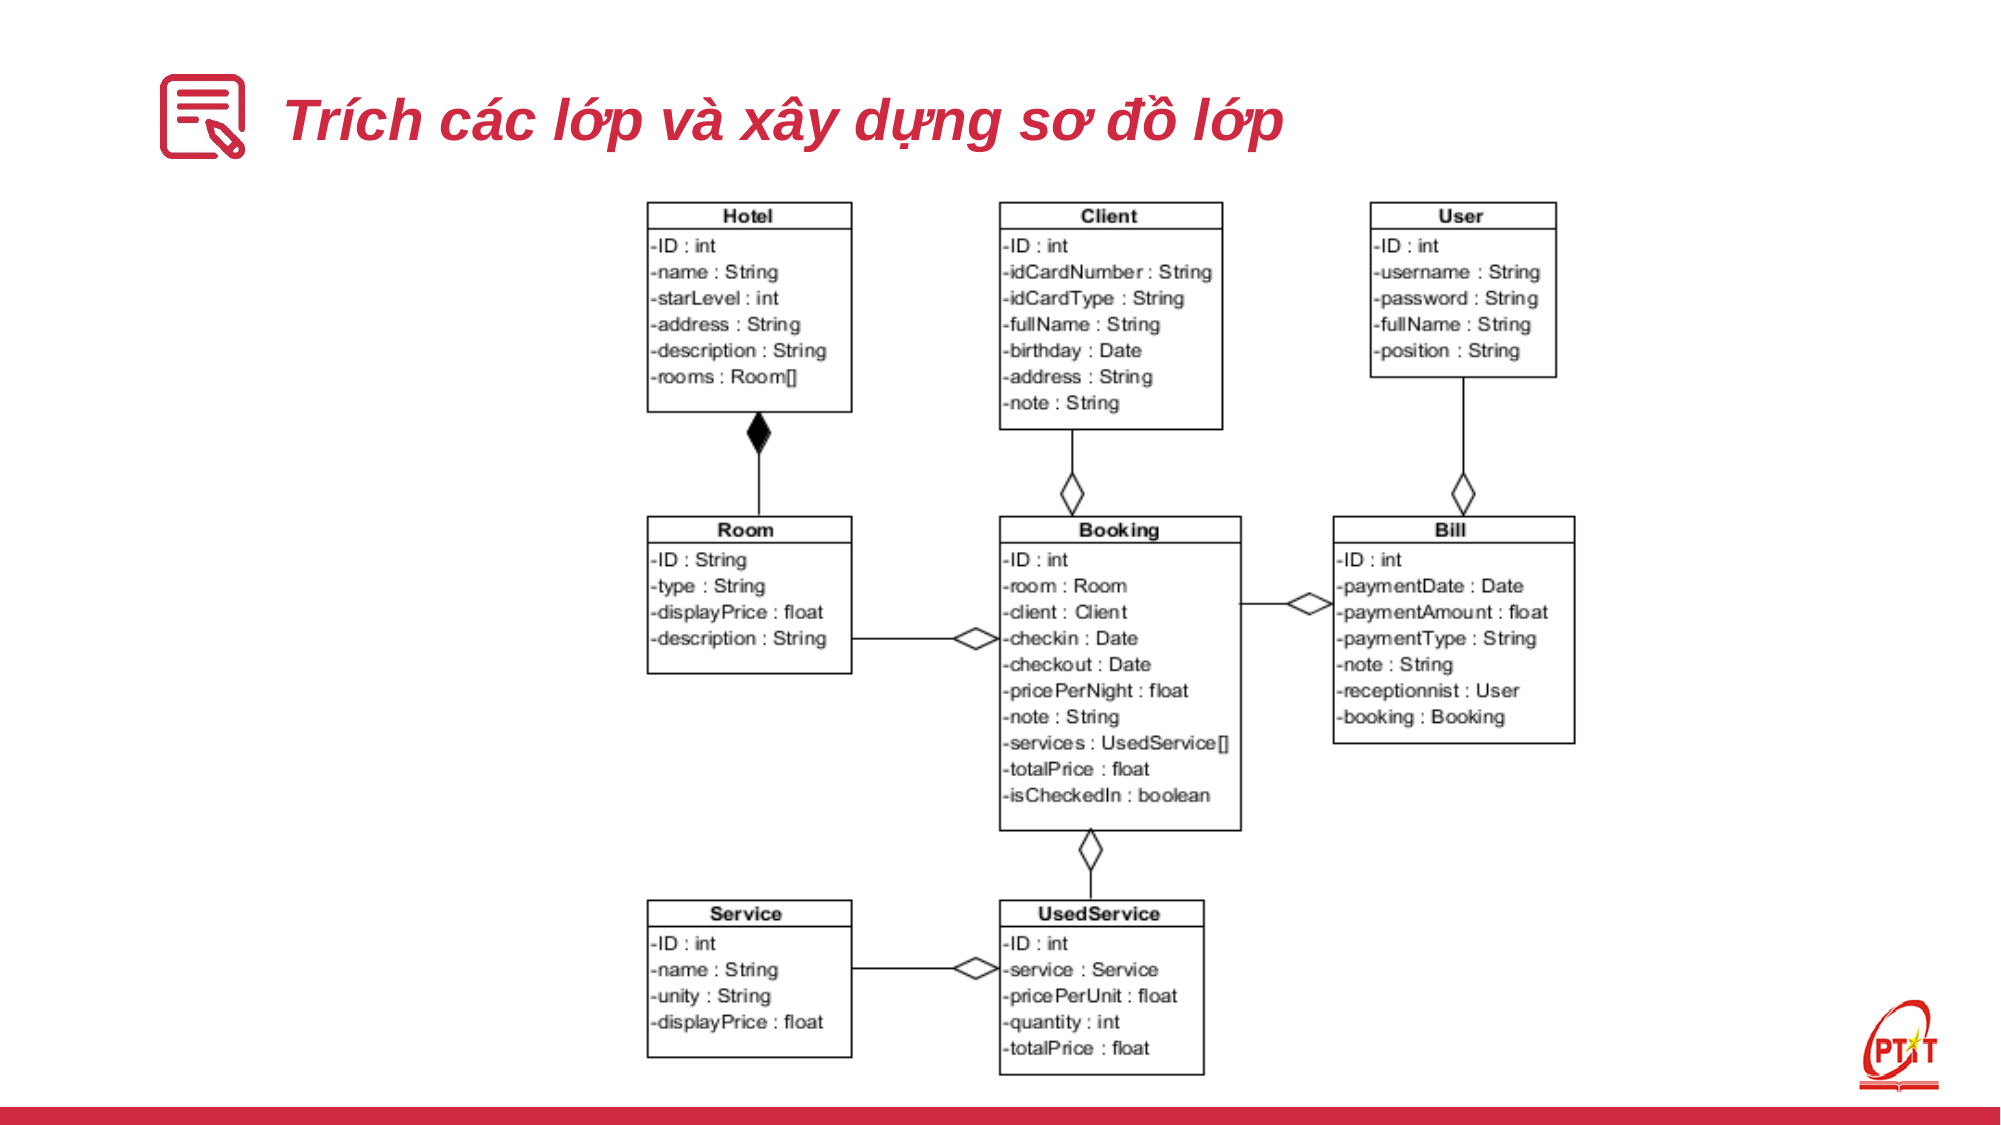

# Trích các lớp và xây dựng sơ đồ lớp